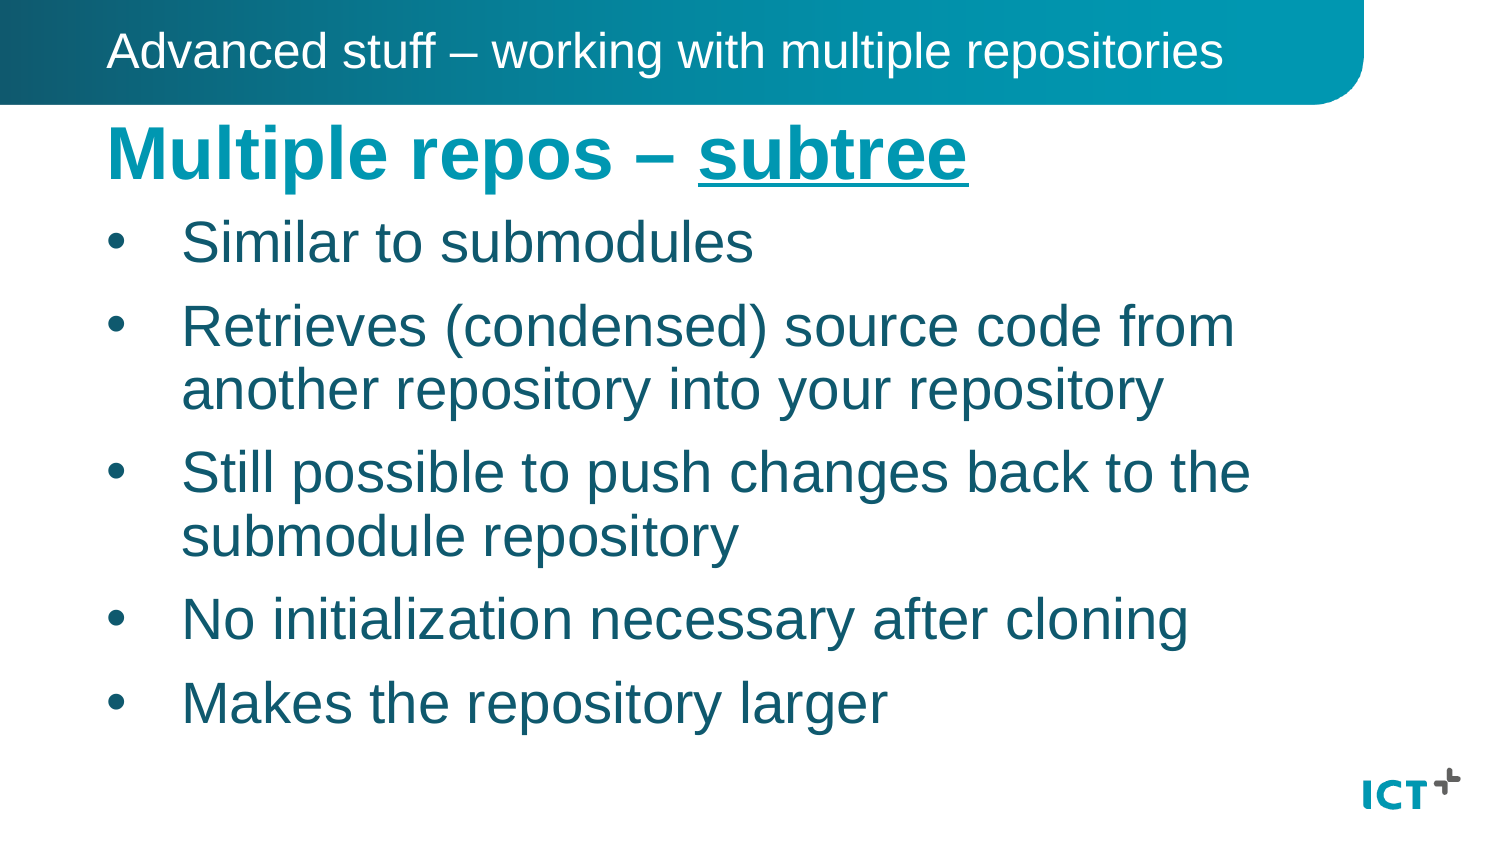

Advanced stuff – working with multiple repositories

# Multiple repos – subtree
Similar to submodules
Retrieves (condensed) source code from another repository into your repository
Still possible to push changes back to the submodule repository
No initialization necessary after cloning
Makes the repository larger